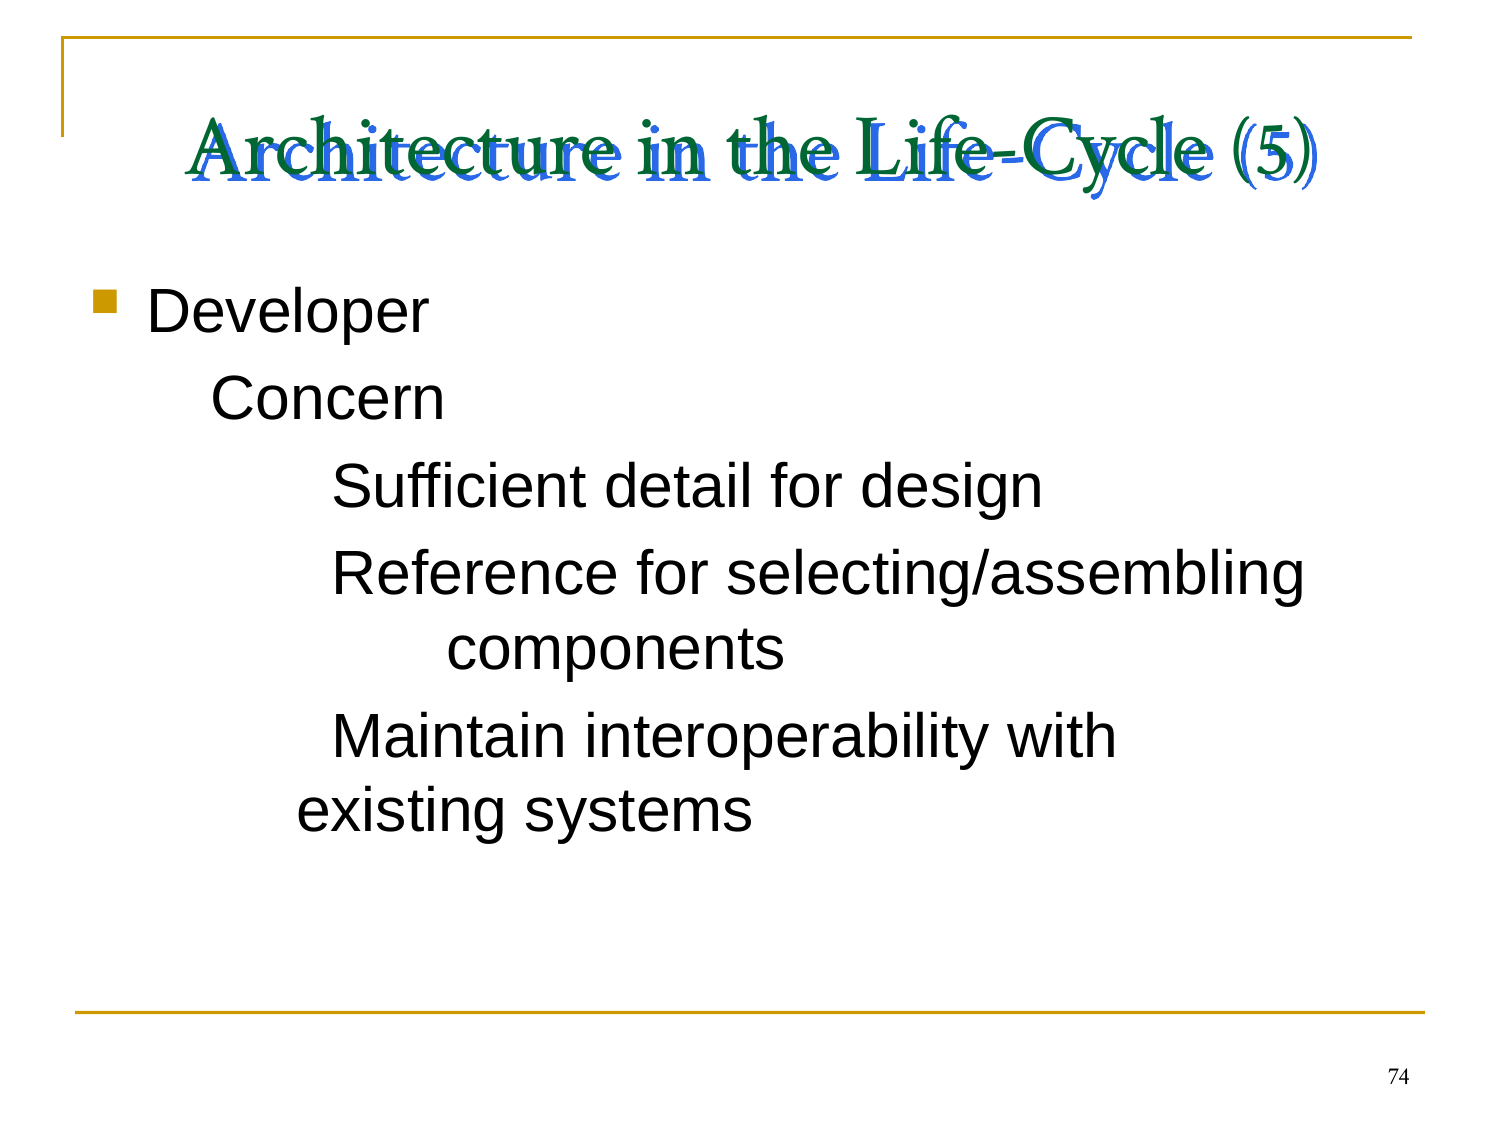

# Architecture in the Life-Cycle (5)
Developer
       Concern
              Sufficient detail for design
              Reference for selecting/assembling 			components
              Maintain interoperability with 			existing systems
74